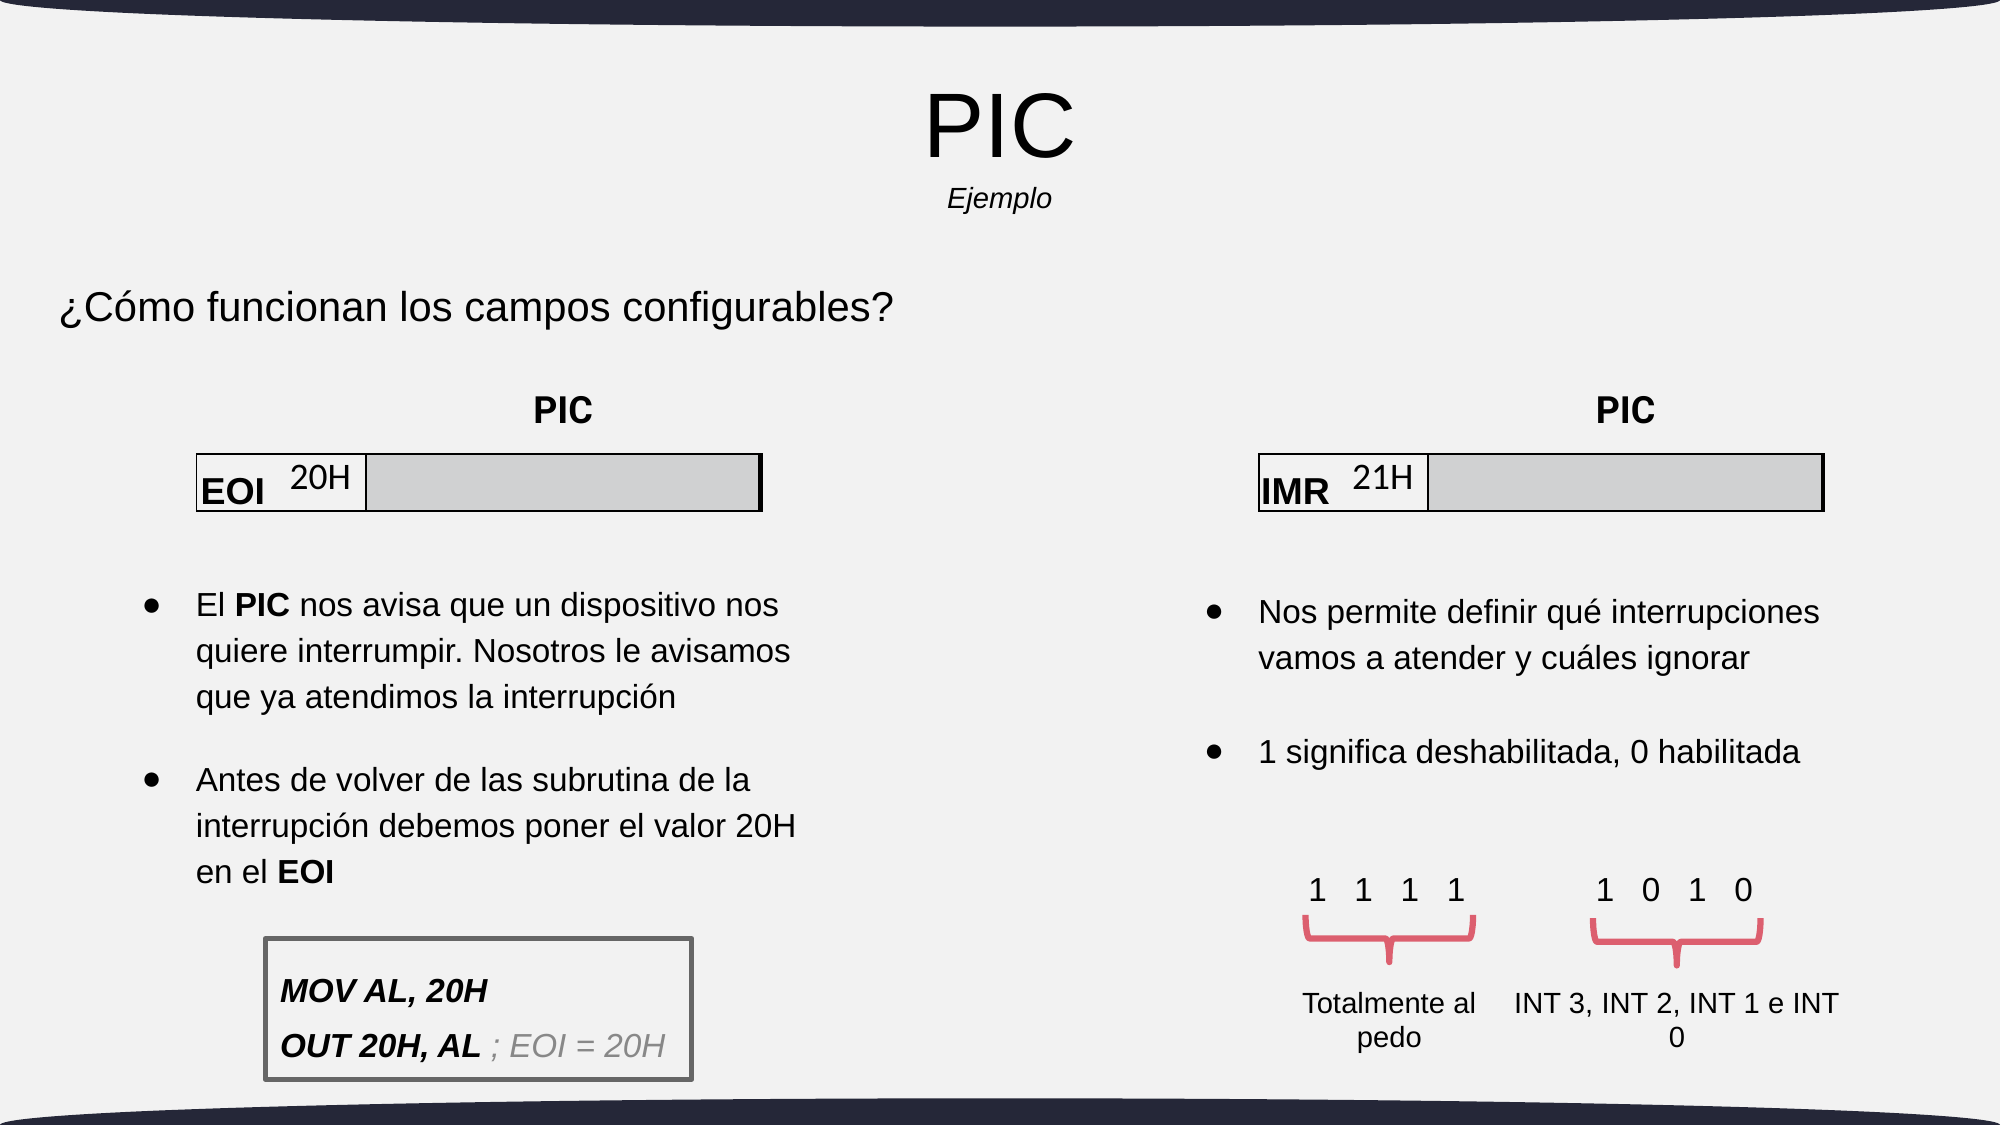

# PIC
Ejemplo
¿Cómo funcionan los campos configurables?
PIC
PIC
| 20H |  |
| --- | --- |
| 21H |  |
| --- | --- |
EOI
IMR
El PIC nos avisa que un dispositivo nos quiere interrumpir. Nosotros le avisamos que ya atendimos la interrupción
Nos permite definir qué interrupciones vamos a atender y cuáles ignorar
1 significa deshabilitada, 0 habilitada
Antes de volver de las subrutina de la interrupción debemos poner el valor 20H en el EOI
1   1   1   1
1   0   1   0

Totalmente al pedo

INT 3, INT 2, INT 1 e INT 0
MOV AL, 20H
OUT 20H, AL ; EOI = 20H